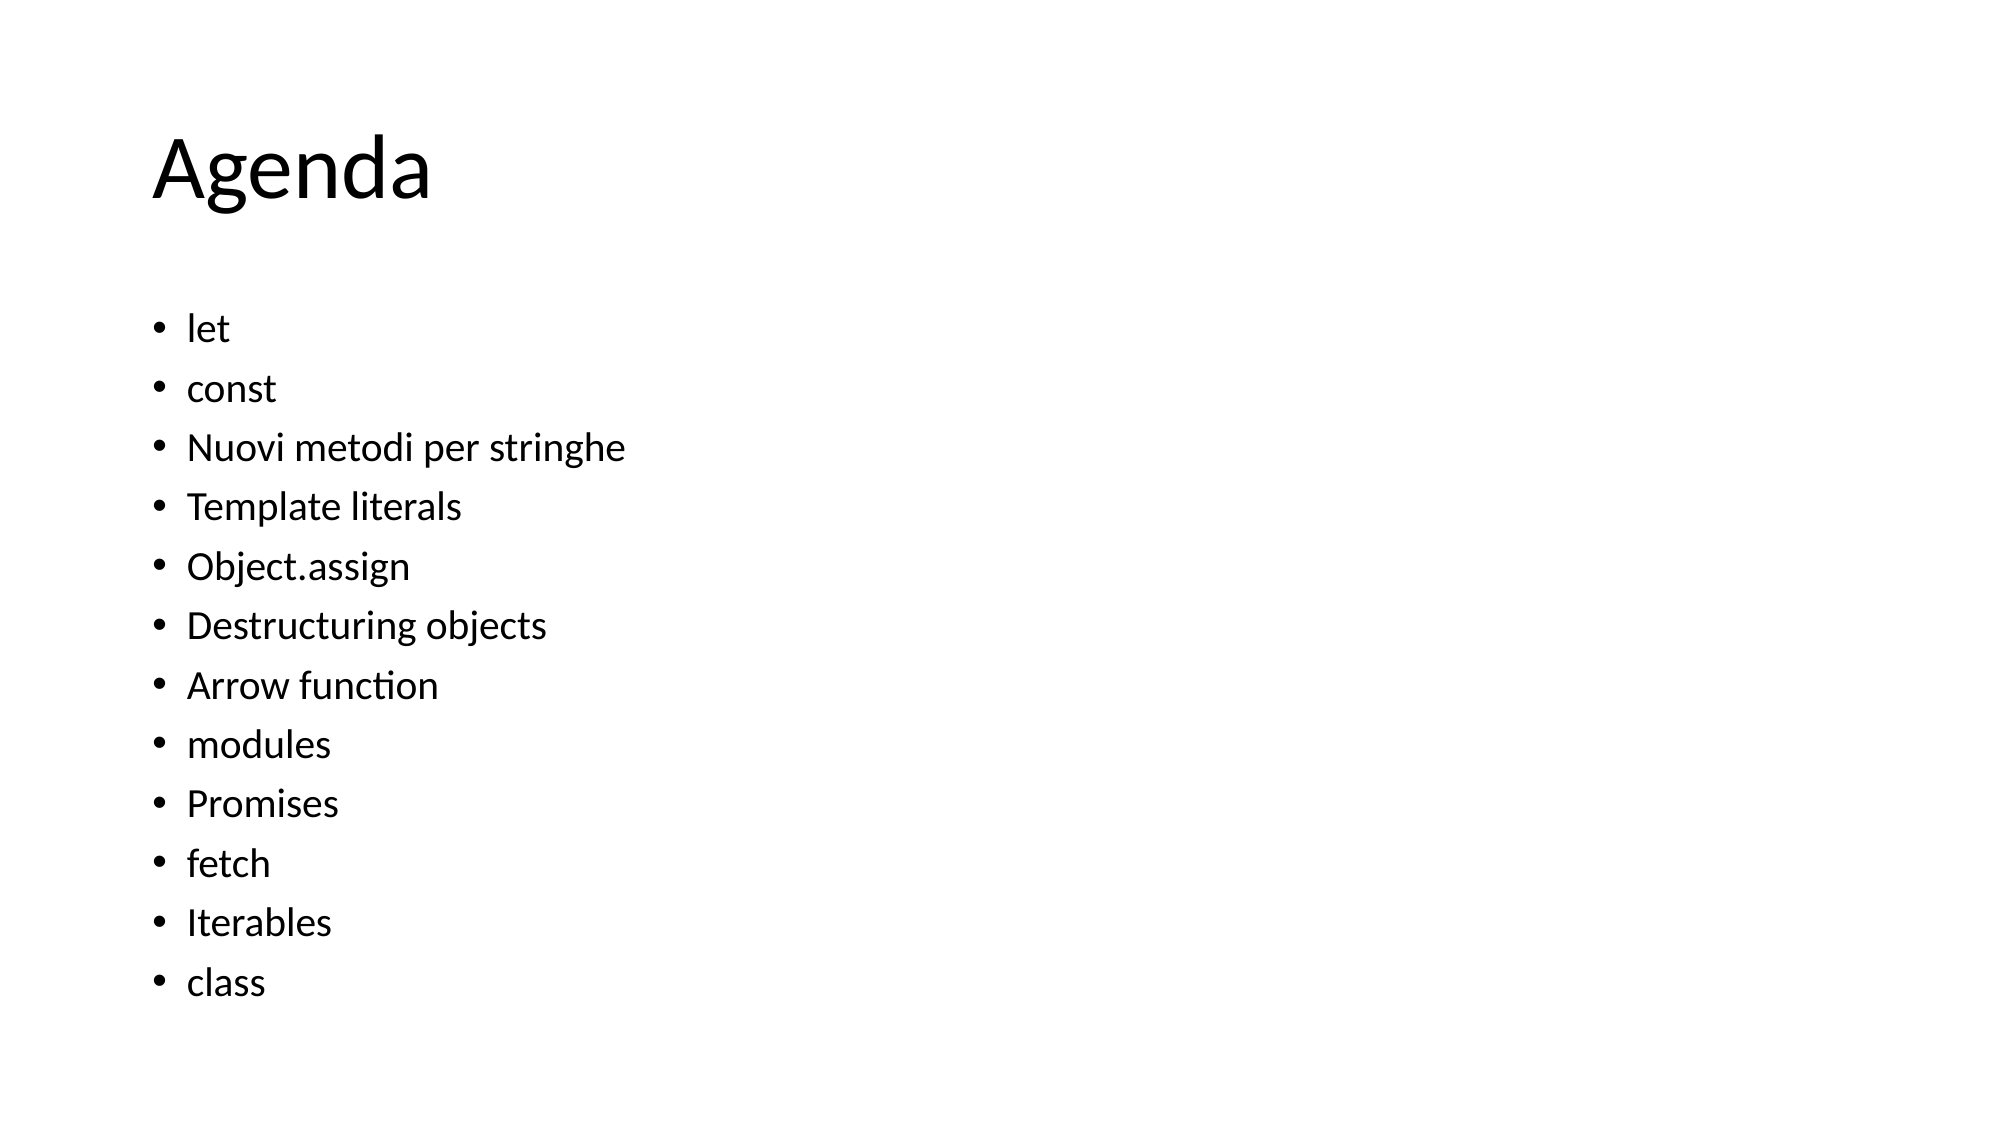

# Agenda
let
const
Nuovi metodi per stringhe
Template literals
Object.assign
Destructuring objects
Arrow function
modules
Promises
fetch
Iterables
class